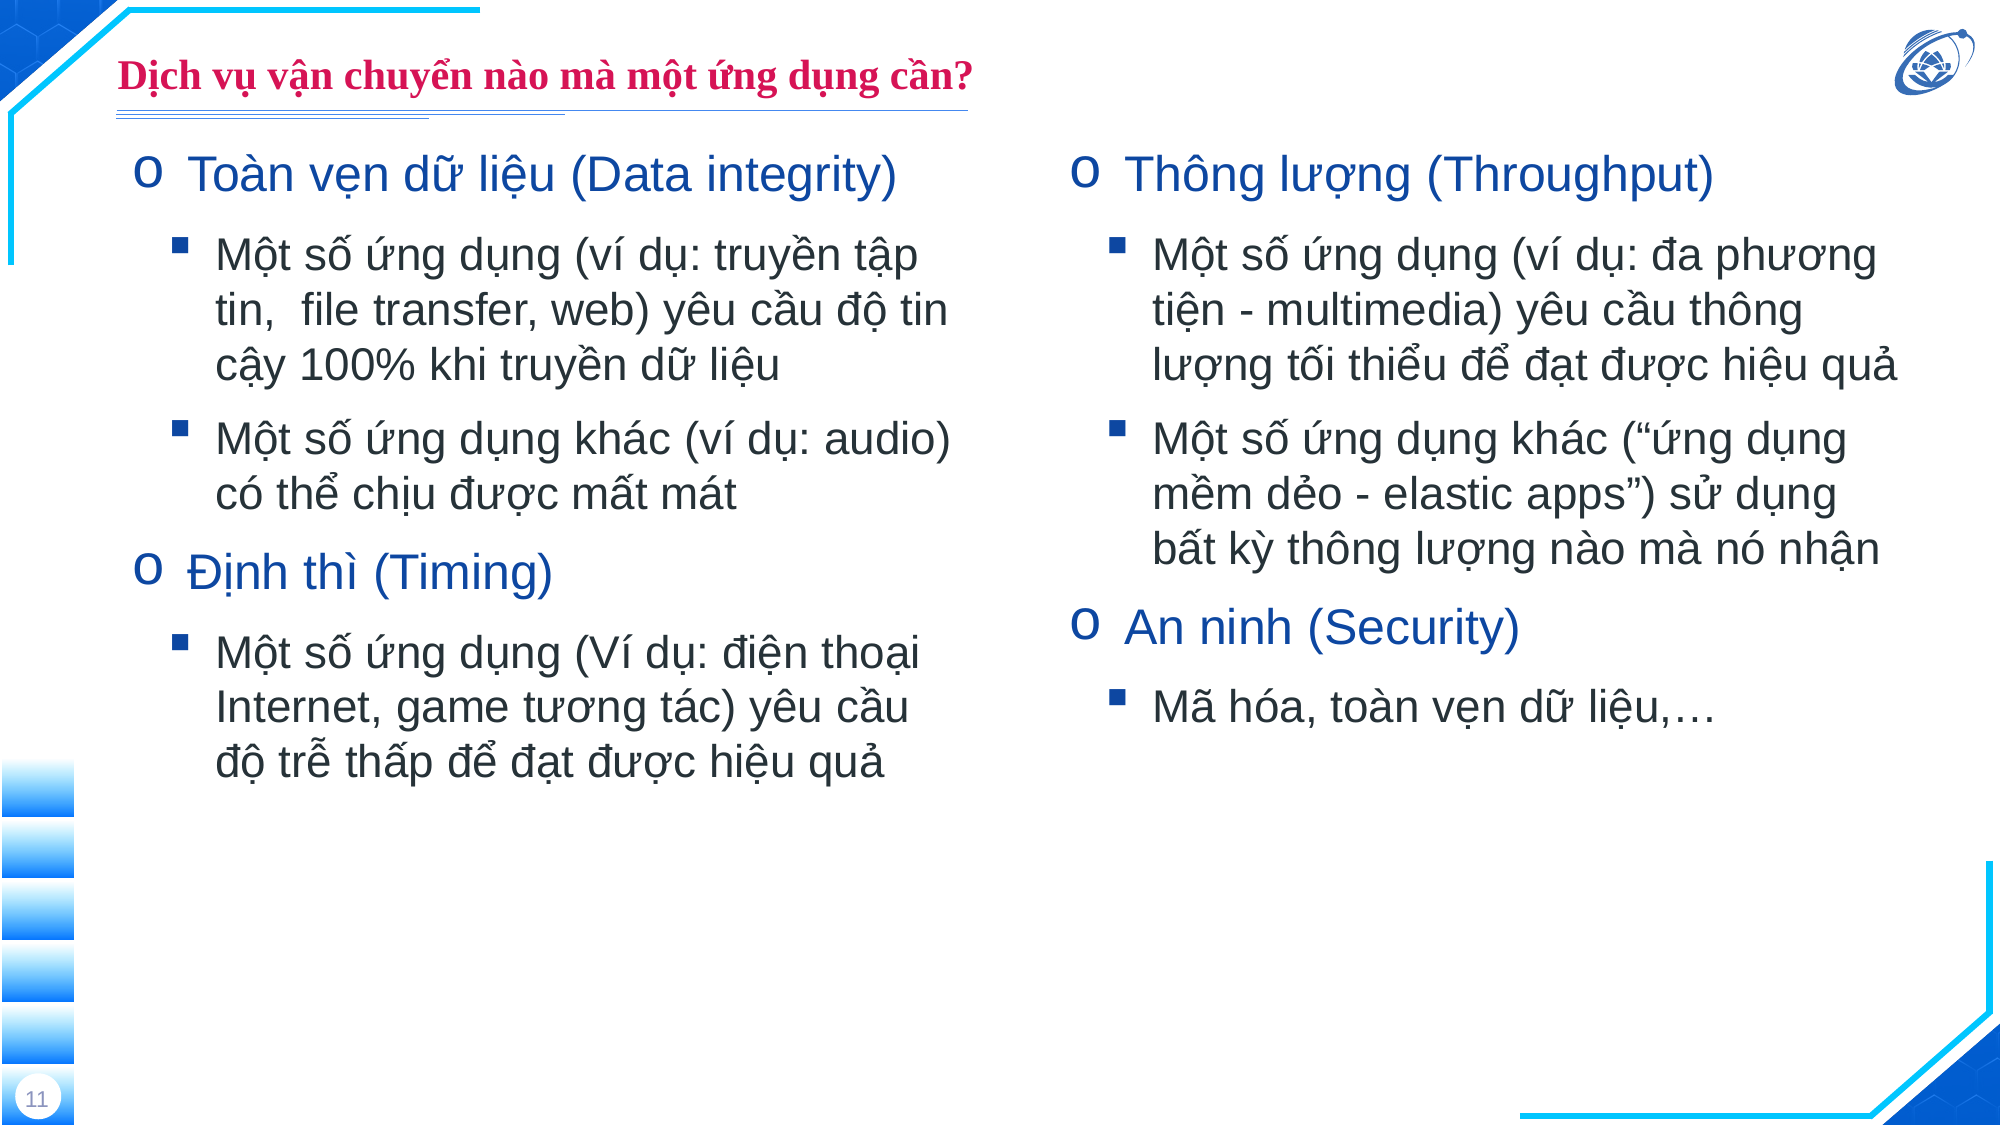

# Dịch vụ vận chuyển nào mà một ứng dụng cần?
Toàn vẹn dữ liệu (Data integrity)
Một số ứng dụng (ví dụ: truyền tập tin,  file transfer, web) yêu cầu độ tin cậy 100% khi truyền dữ liệu
Một số ứng dụng khác (ví dụ: audio) có thể chịu được mất mát
Định thì (Timing)
Một số ứng dụng (Ví dụ: điện thoại Internet, game tương tác) yêu cầu độ trễ thấp để đạt được hiệu quả

Thông lượng (Throughput)
Một số ứng dụng (ví dụ: đa phương tiện - multimedia) yêu cầu thông lượng tối thiểu để đạt được hiệu quả
Một số ứng dụng khác (“ứng dụng mềm dẻo - elastic apps”) sử dụng bất kỳ thông lượng nào mà nó nhận
An ninh (Security)
Mã hóa, toàn vẹn dữ liệu,…

11